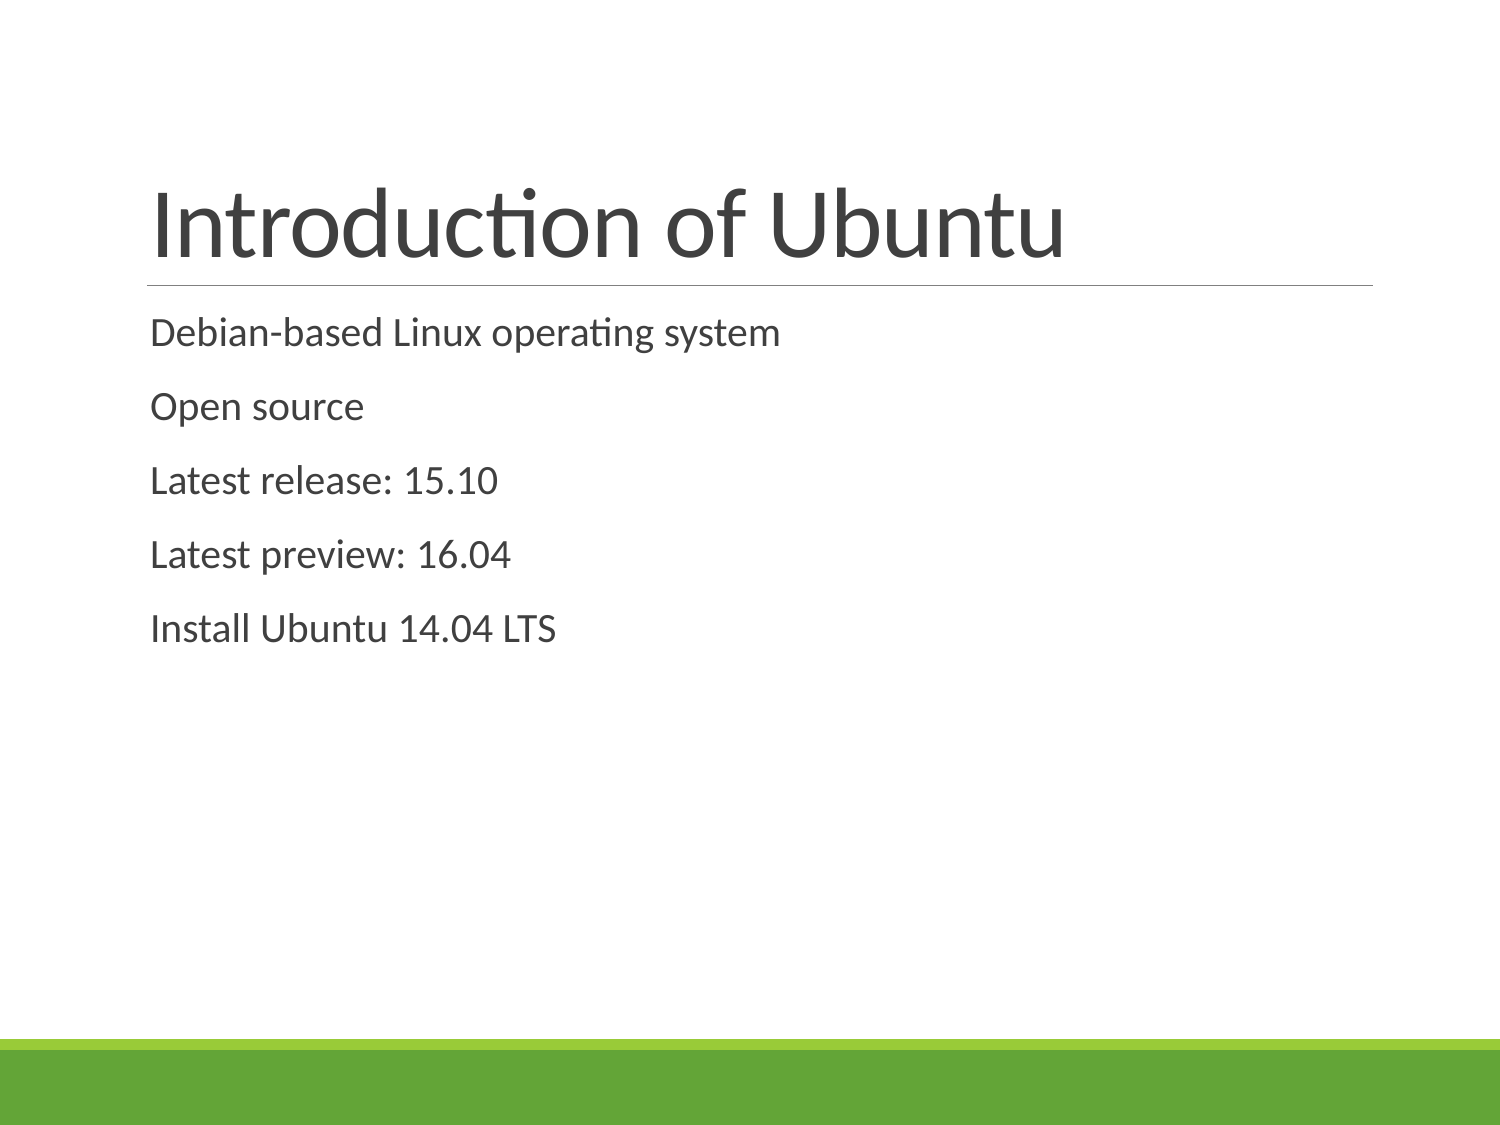

# Introduction of Ubuntu
Debian-based Linux operating system
Open source
Latest release: 15.10
Latest preview: 16.04
Install Ubuntu 14.04 LTS